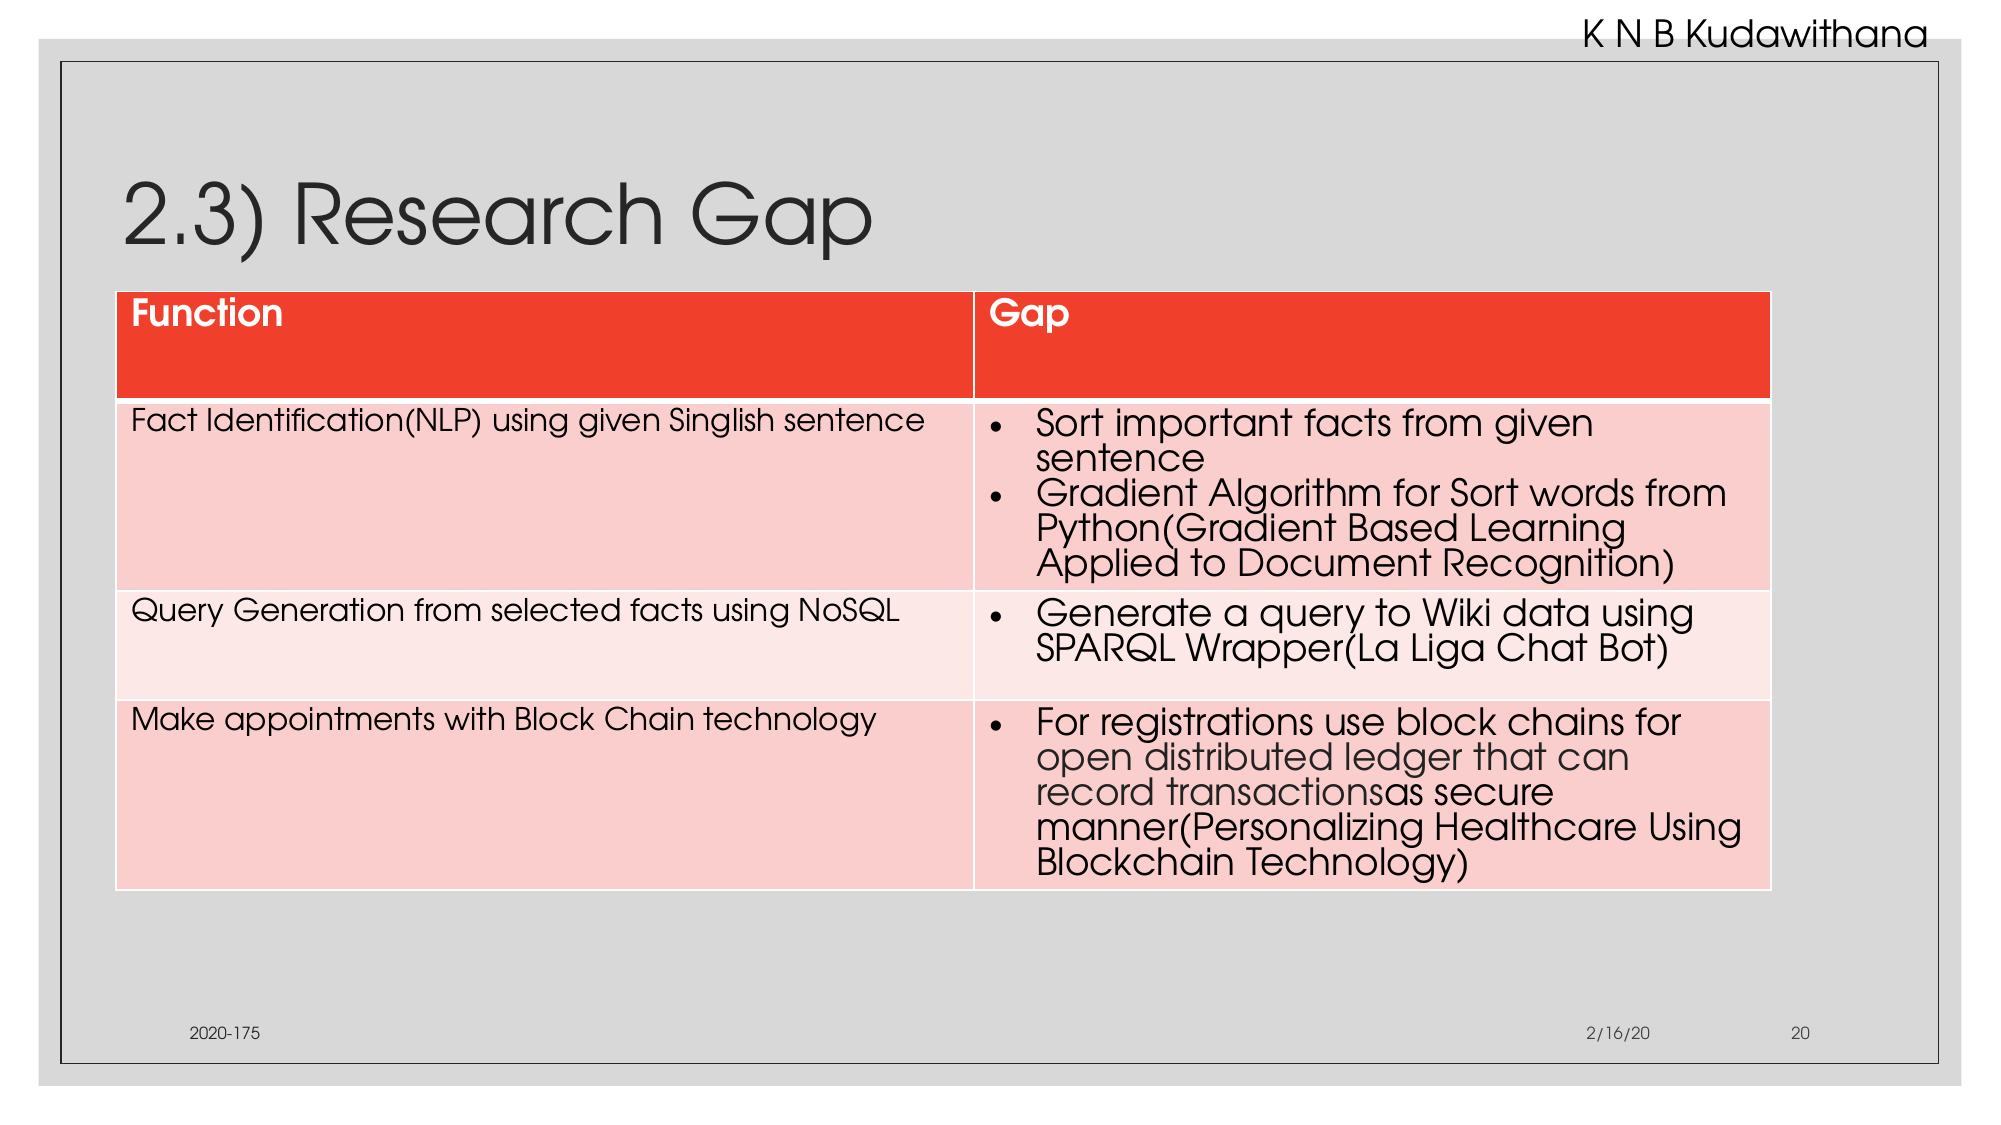

K N B Kudawithana
# 2.3) Research Gap
| Function | Gap |
| --- | --- |
| Fact Identification(NLP) using given Singlish sentence | Sort important facts from given sentence Gradient Algorithm for Sort words from Python(Gradient Based Learning Applied to Document Recognition) |
| Query Generation from selected facts using NoSQL | Generate a query to Wiki data using SPARQL Wrapper(La Liga Chat Bot) |
| Make appointments with Block Chain technology | For registrations use block chains for open distributed ledger that can record transactionsas secure manner(Personalizing Healthcare Using Blockchain Technology) |
2020-175
2/16/20
20